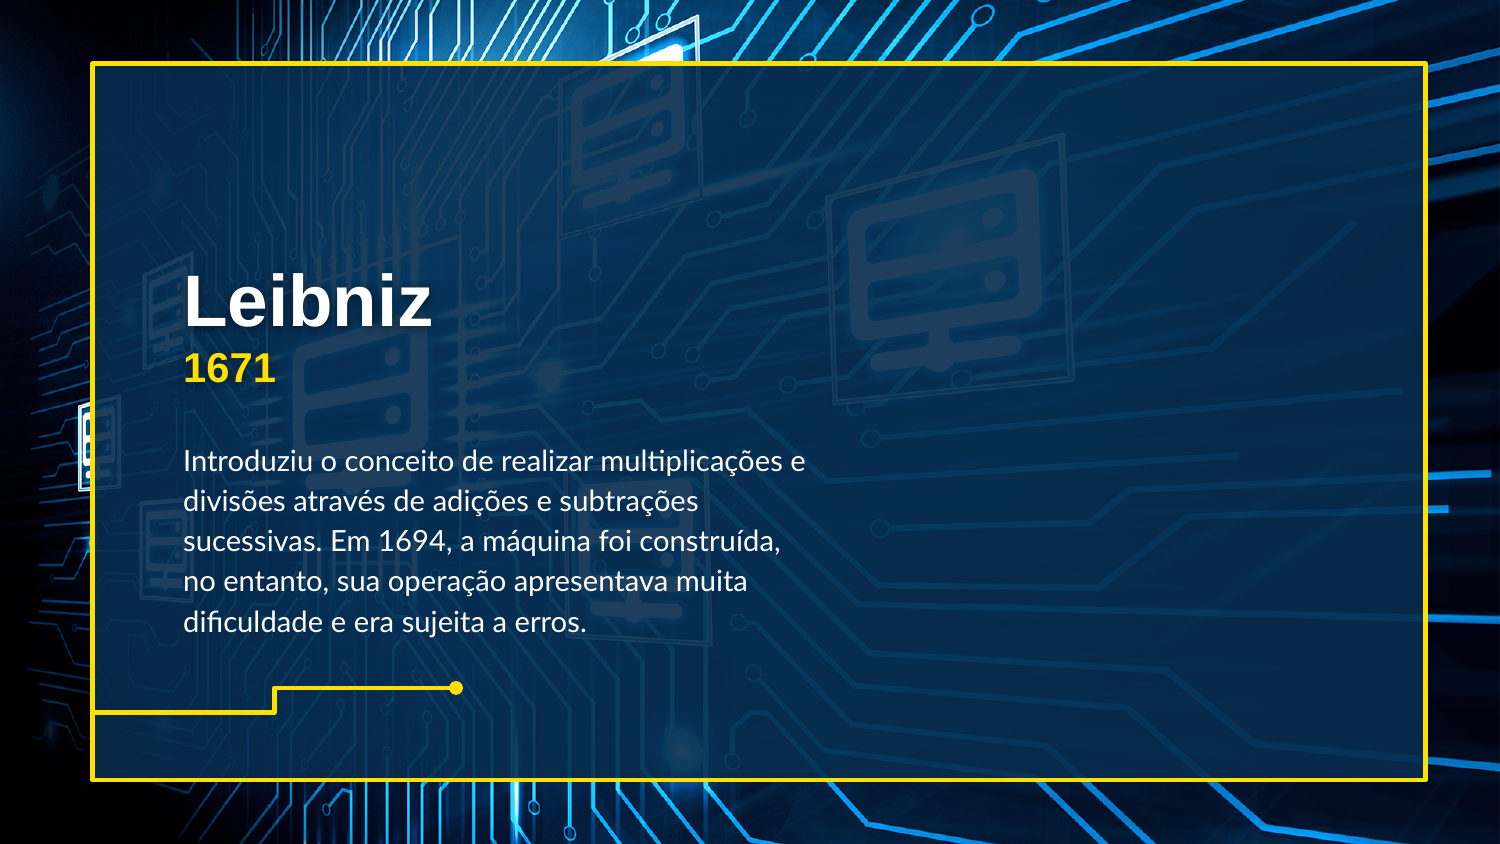

# Leibniz
1671
Introduziu o conceito de realizar multiplicações e divisões através de adições e subtrações sucessivas. Em 1694, a máquina foi construída, no entanto, sua operação apresentava muita dificuldade e era sujeita a erros.